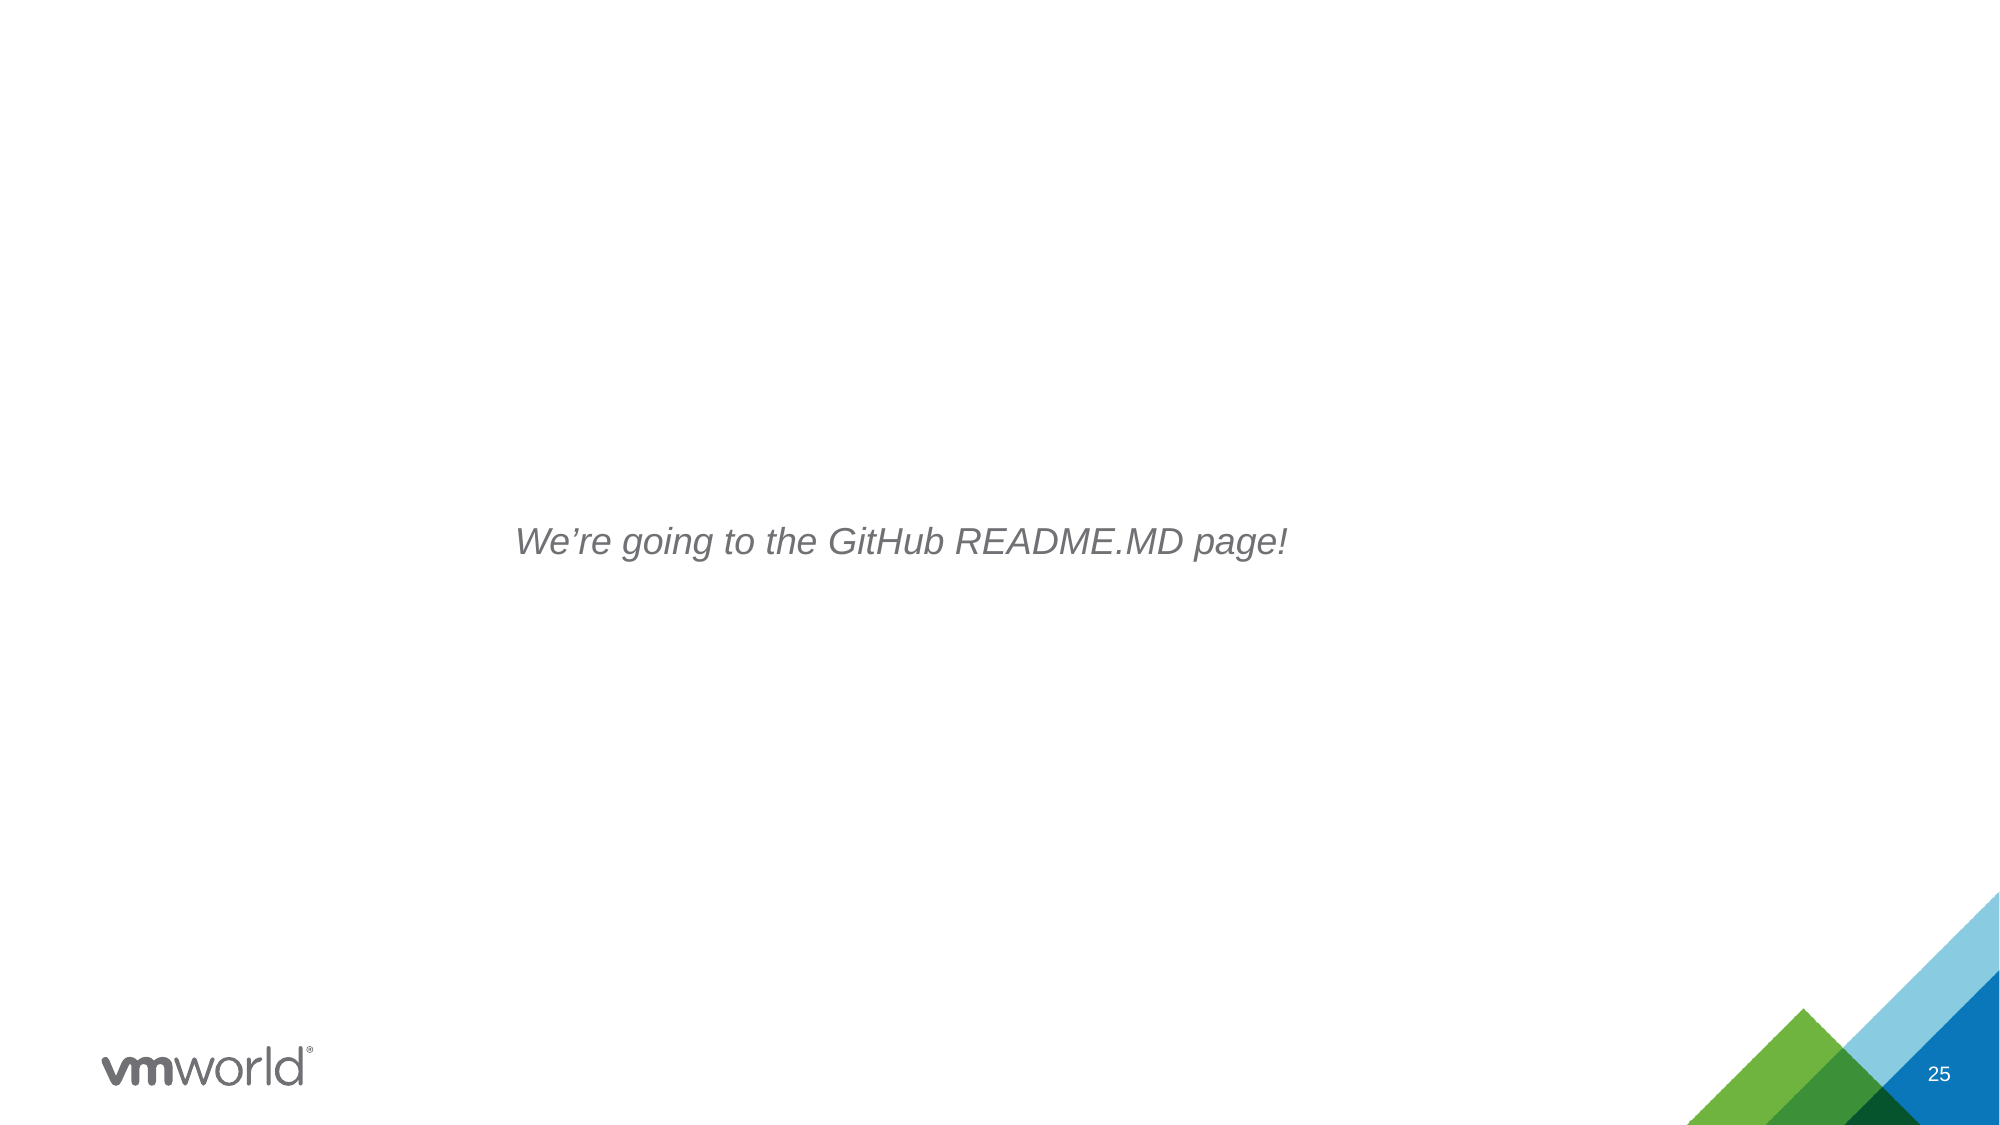

We’re going to the GitHub README.MD page!
25